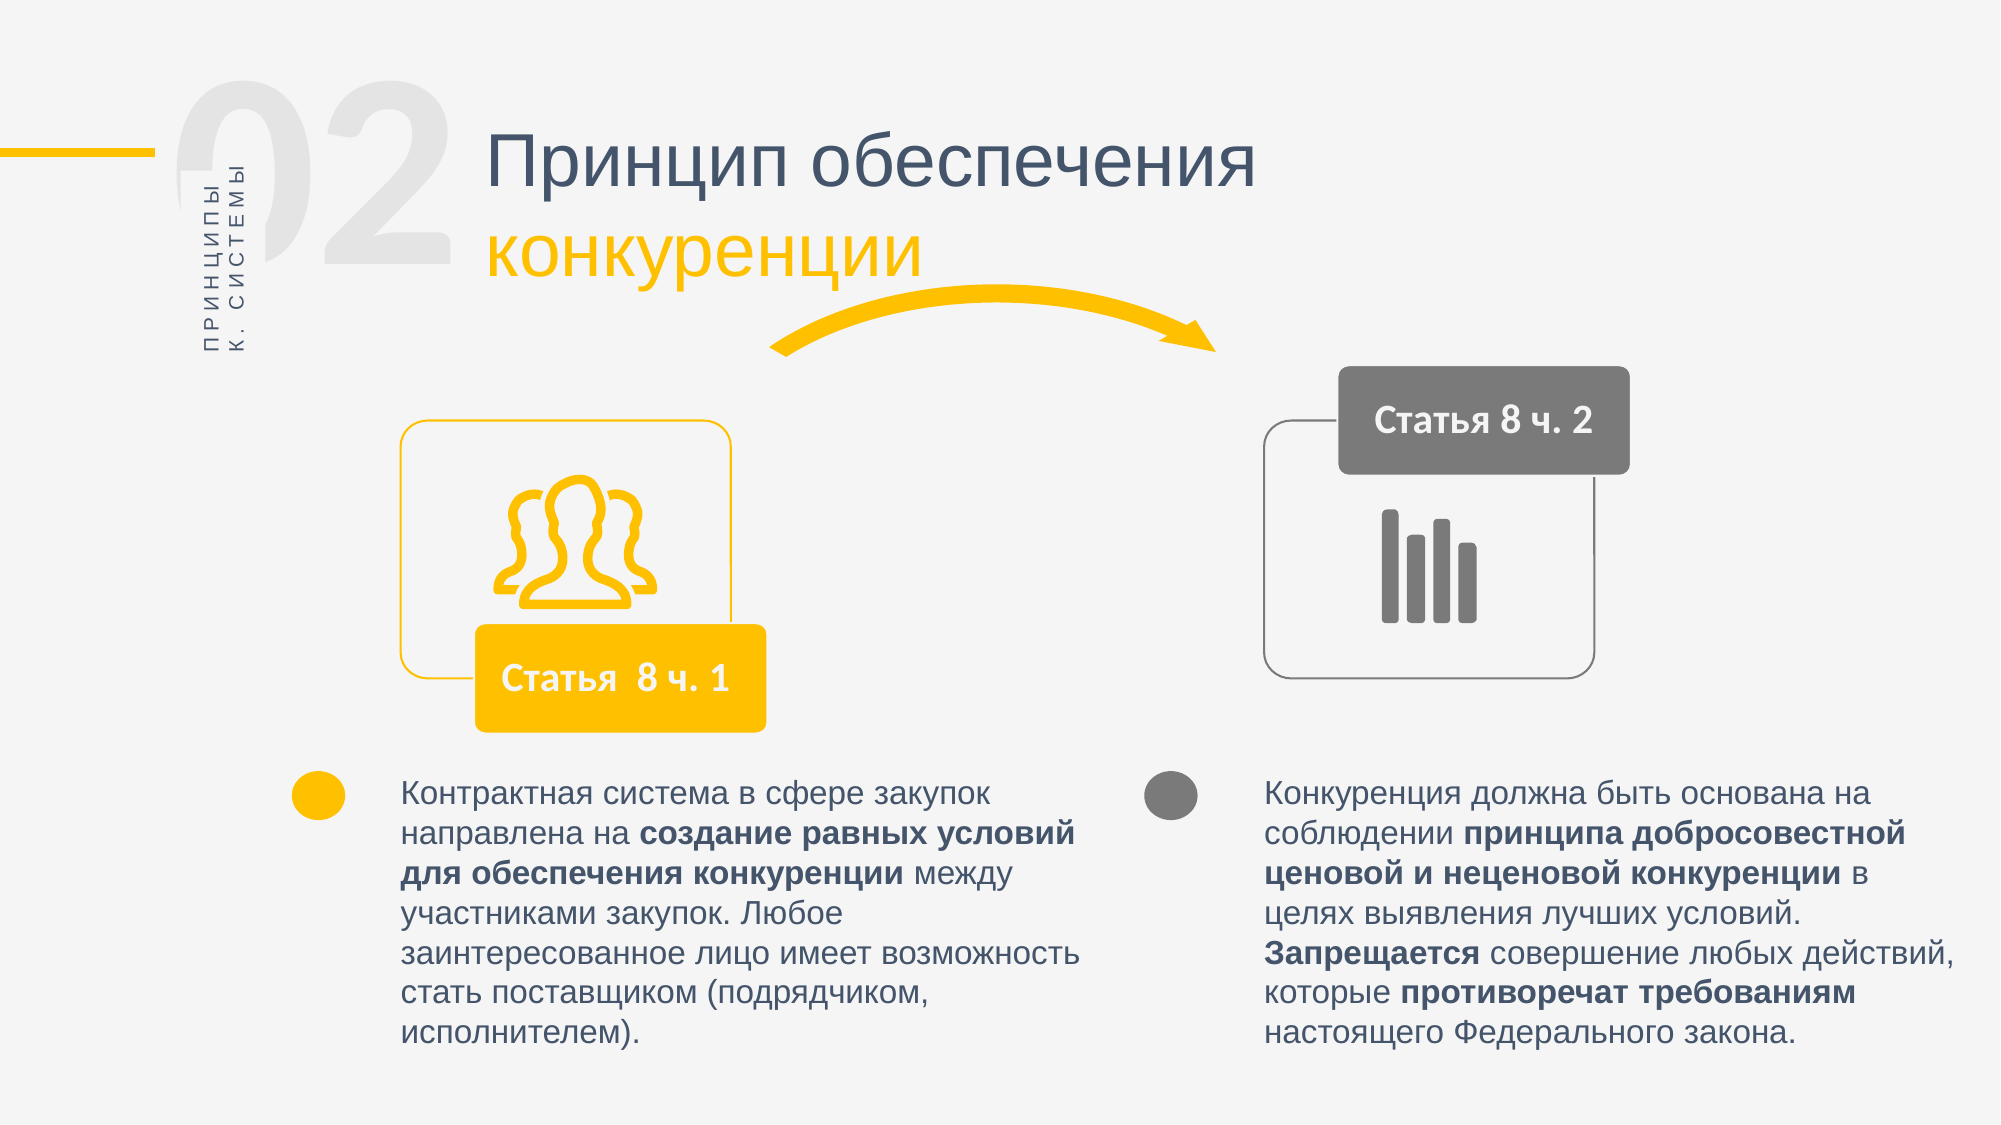

02

ПРИНЦИПЫ
К. СИСТЕМЫ
Принцип обеспечения конкуренции

Статья 8 ч. 2

Статья  8 ч. 1

Контрактная система в сфере закупок направлена на создание равных условий для обеспечения конкуренции между участниками закупок. Любое заинтересованное лицо имеет возможность стать поставщиком (подрядчиком, исполнителем).

Конкуренция должна быть основана на соблюдении принципа добросовестной ценовой и неценовой конкуренции в целях выявления лучших условий. Запрещается совершение любых действий, которые противоречат требованиям настоящего Федерального закона.